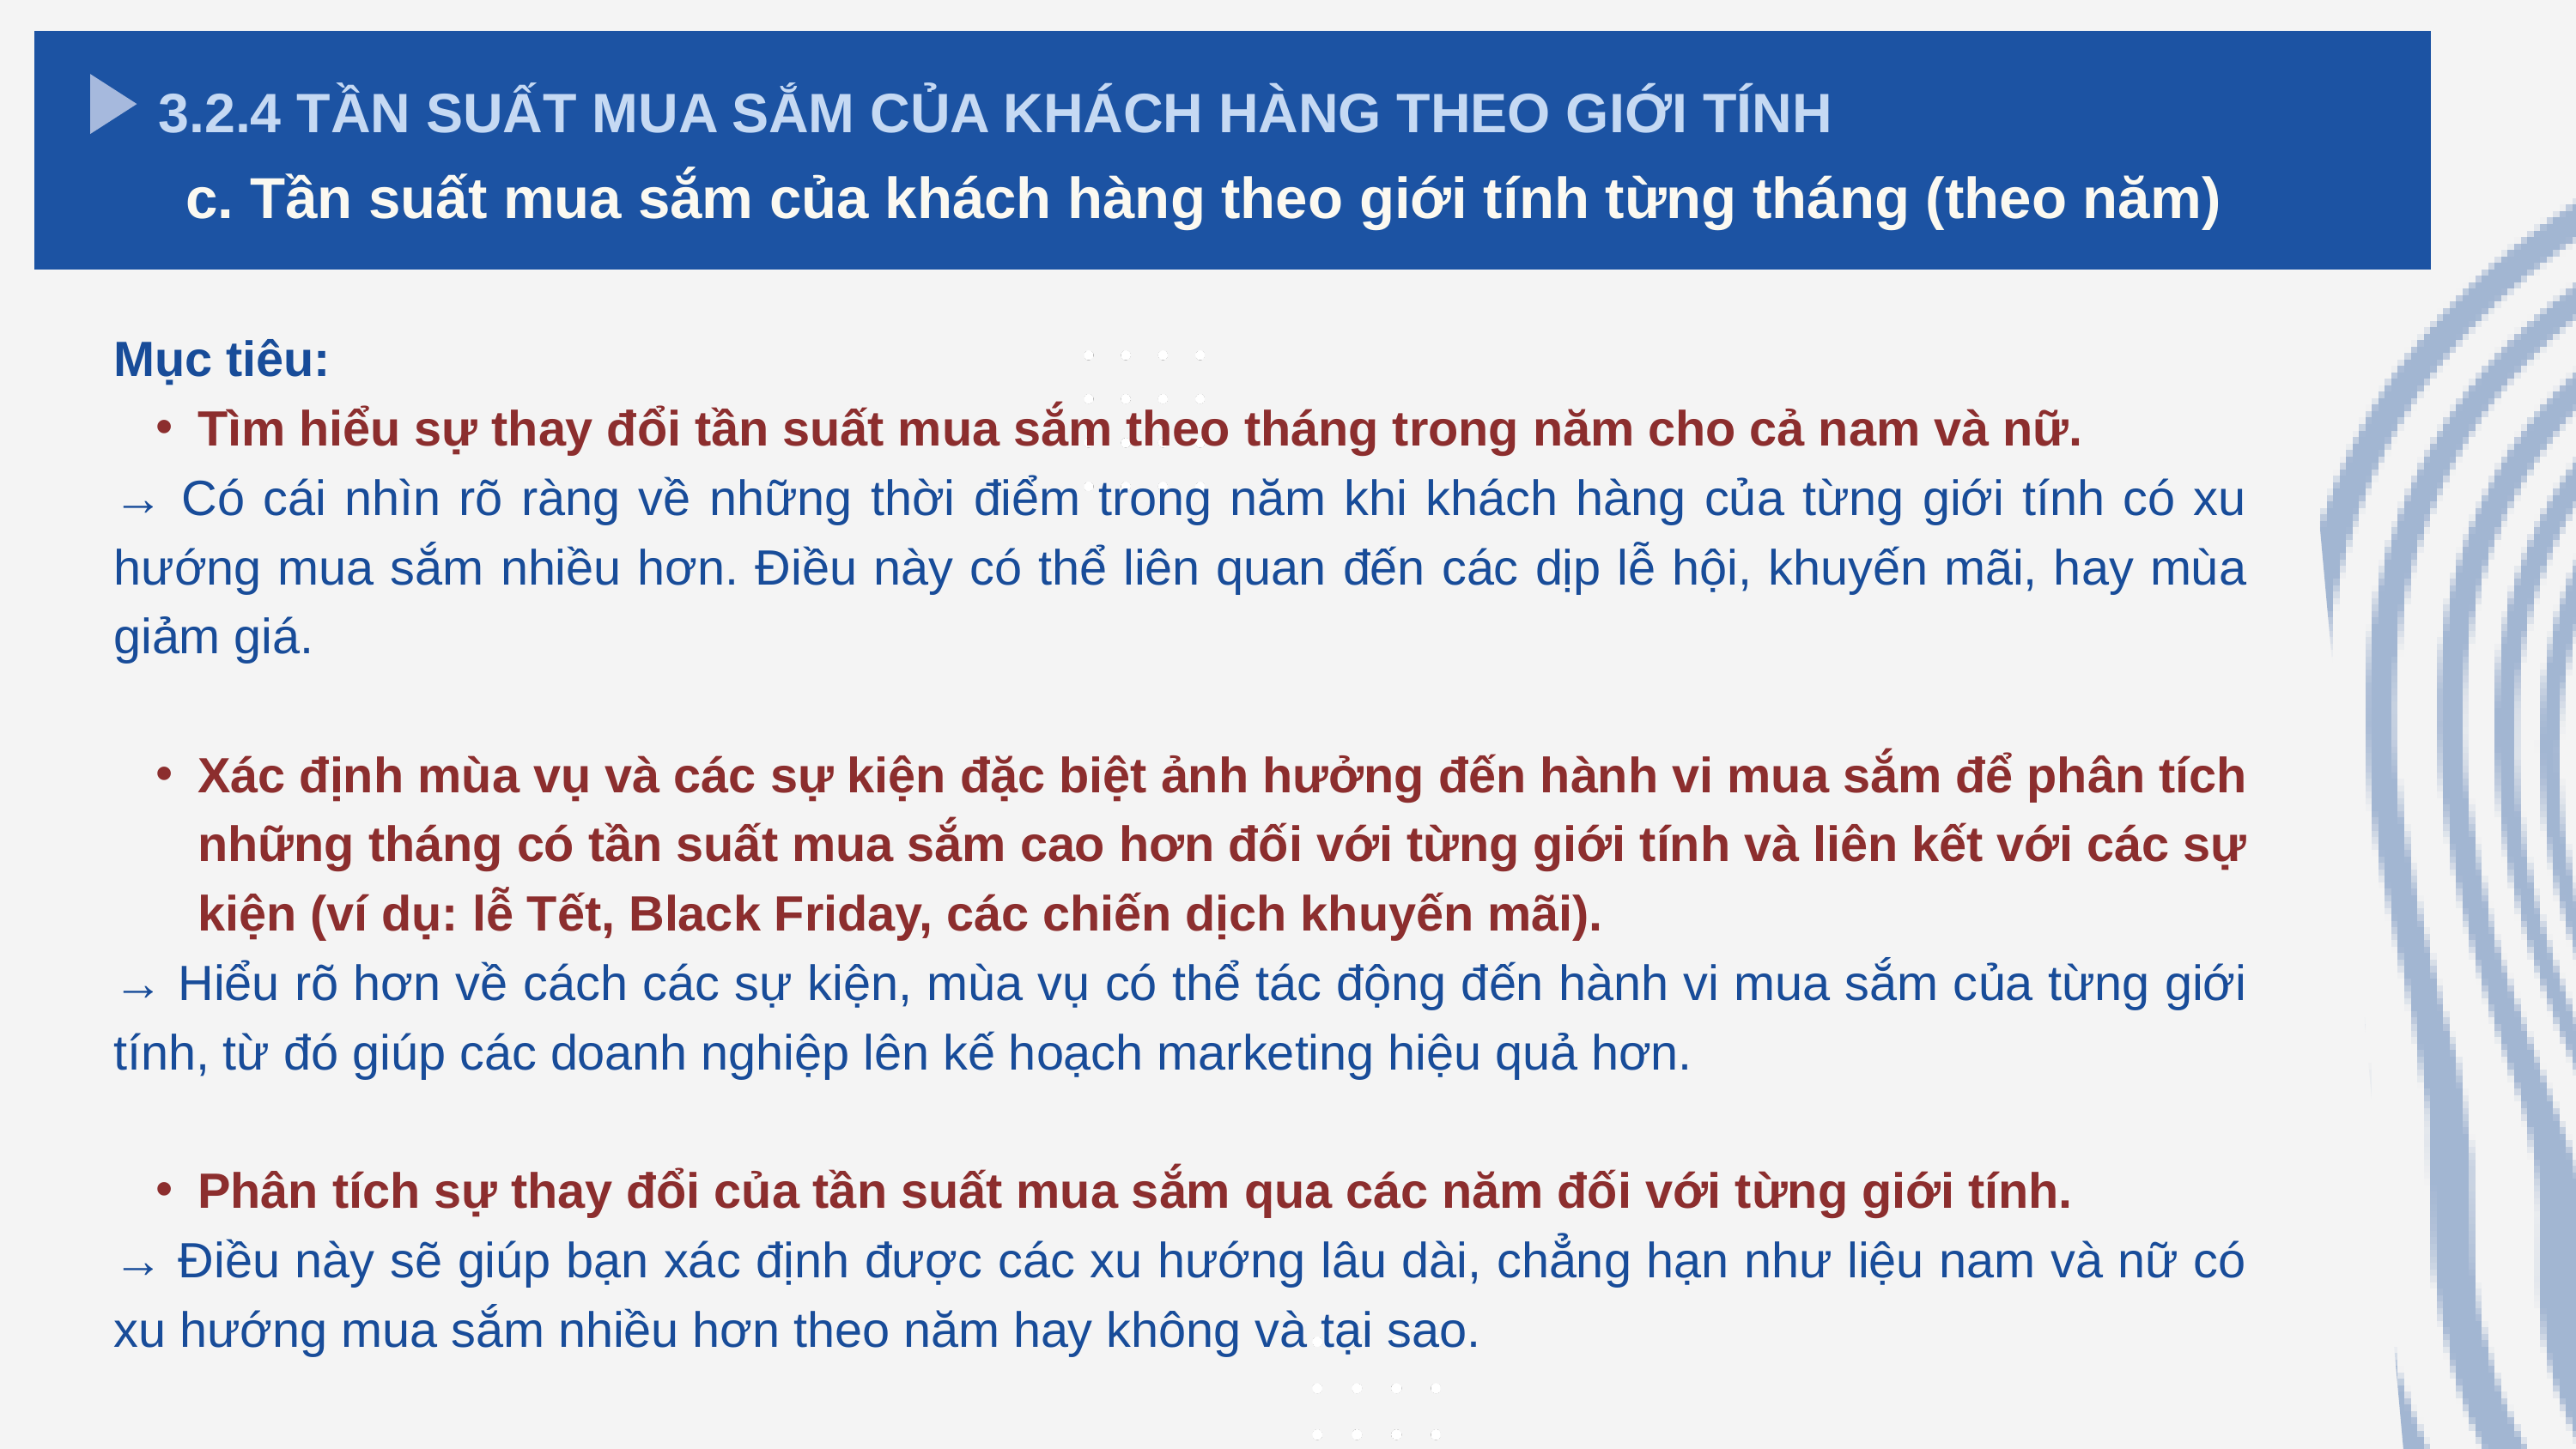

3.2.4 TẦN SUẤT MUA SẮM CỦA KHÁCH HÀNG THEO GIỚI TÍNH

c. Tần suất mua sắm của khách hàng theo giới tính từng tháng (theo năm)

Mục tiêu:
Tìm hiểu sự thay đổi tần suất mua sắm theo tháng trong năm cho cả nam và nữ.
→ Có cái nhìn rõ ràng về những thời điểm trong năm khi khách hàng của từng giới tính có xu hướng mua sắm nhiều hơn. Điều này có thể liên quan đến các dịp lễ hội, khuyến mãi, hay mùa giảm giá.

Xác định mùa vụ và các sự kiện đặc biệt ảnh hưởng đến hành vi mua sắm để phân tích những tháng có tần suất mua sắm cao hơn đối với từng giới tính và liên kết với các sự kiện (ví dụ: lễ Tết, Black Friday, các chiến dịch khuyến mãi).
→ Hiểu rõ hơn về cách các sự kiện, mùa vụ có thể tác động đến hành vi mua sắm của từng giới tính, từ đó giúp các doanh nghiệp lên kế hoạch marketing hiệu quả hơn.

Phân tích sự thay đổi của tần suất mua sắm qua các năm đối với từng giới tính.
→ Điều này sẽ giúp bạn xác định được các xu hướng lâu dài, chẳng hạn như liệu nam và nữ có xu hướng mua sắm nhiều hơn theo năm hay không và tại sao.